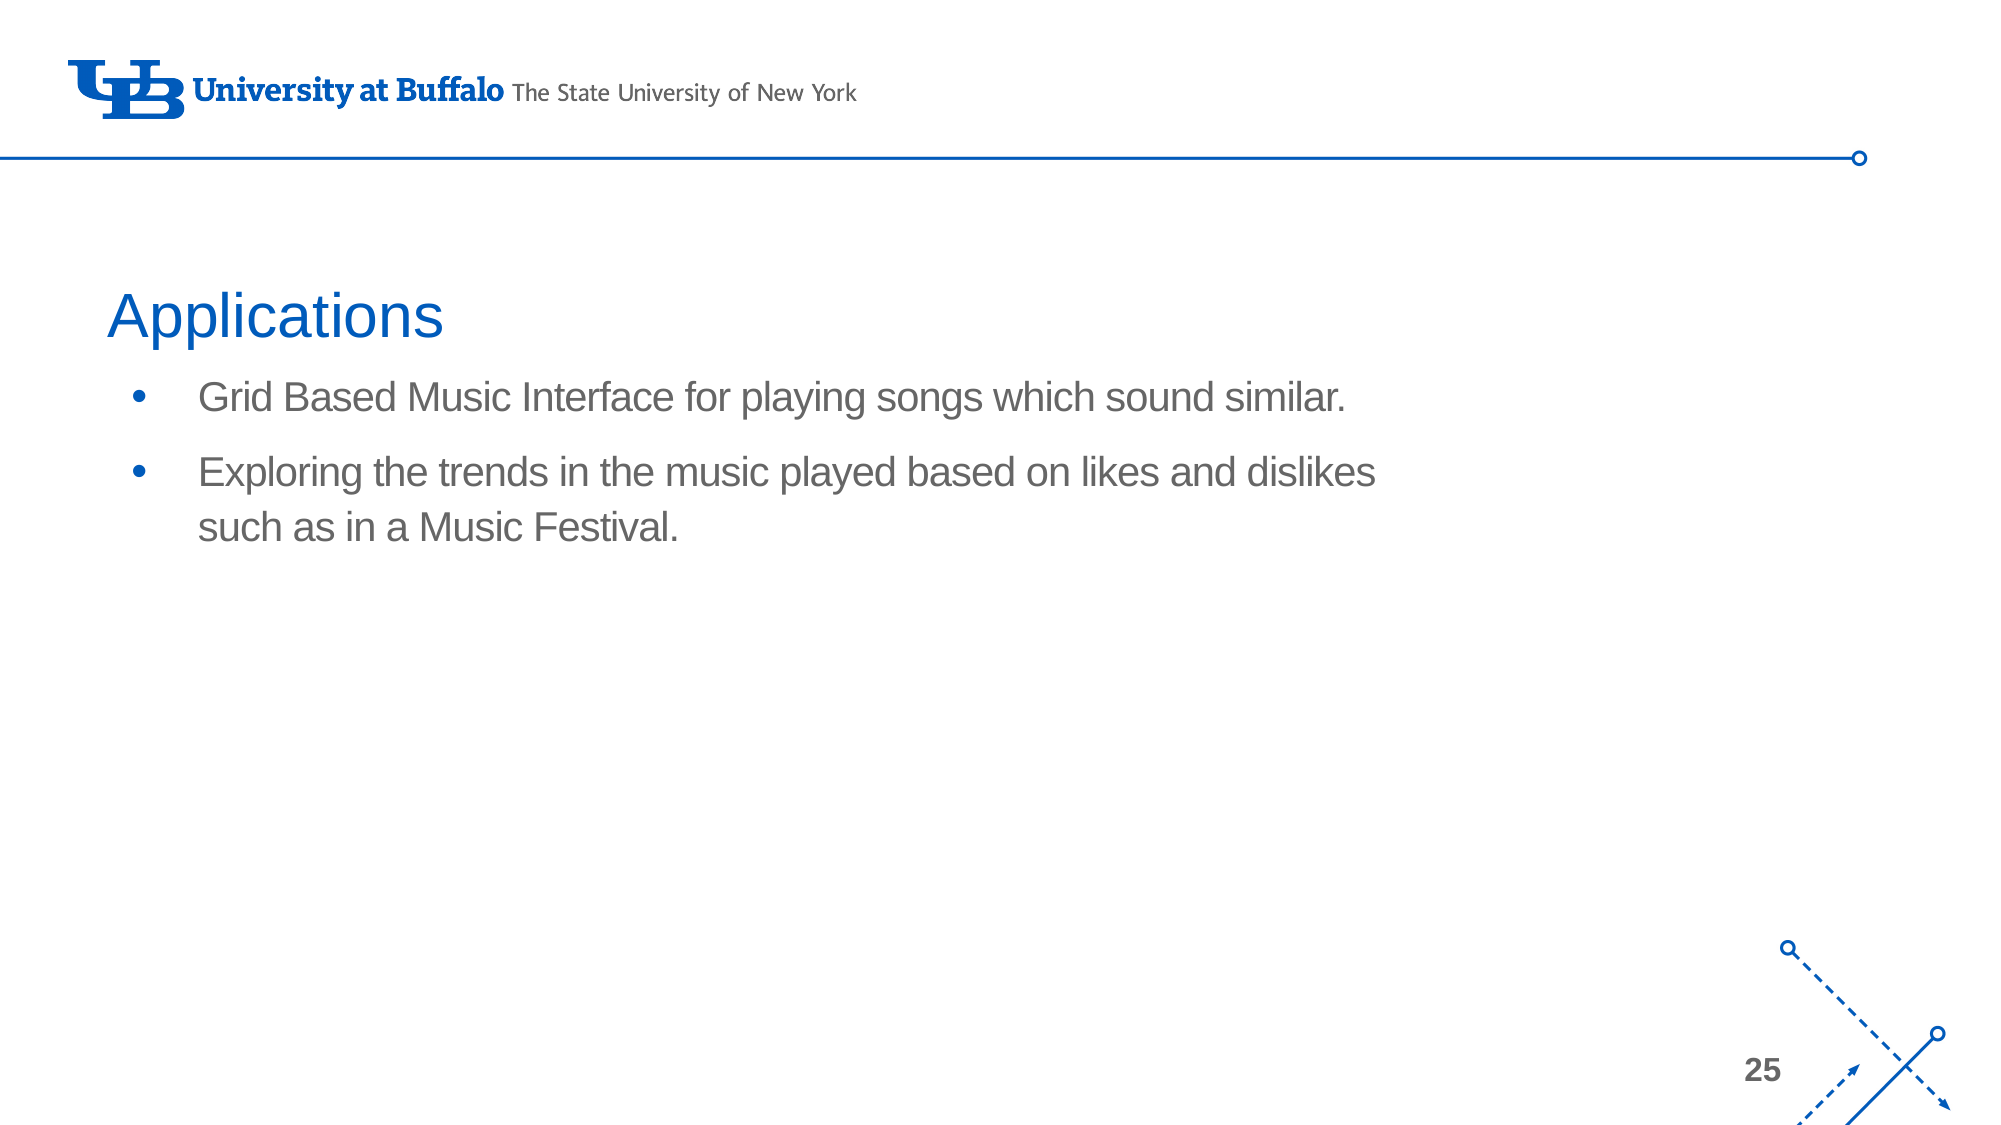

# Applications
Grid Based Music Interface for playing songs which sound similar.
Exploring the trends in the music played based on likes and dislikes such as in a Music Festival.